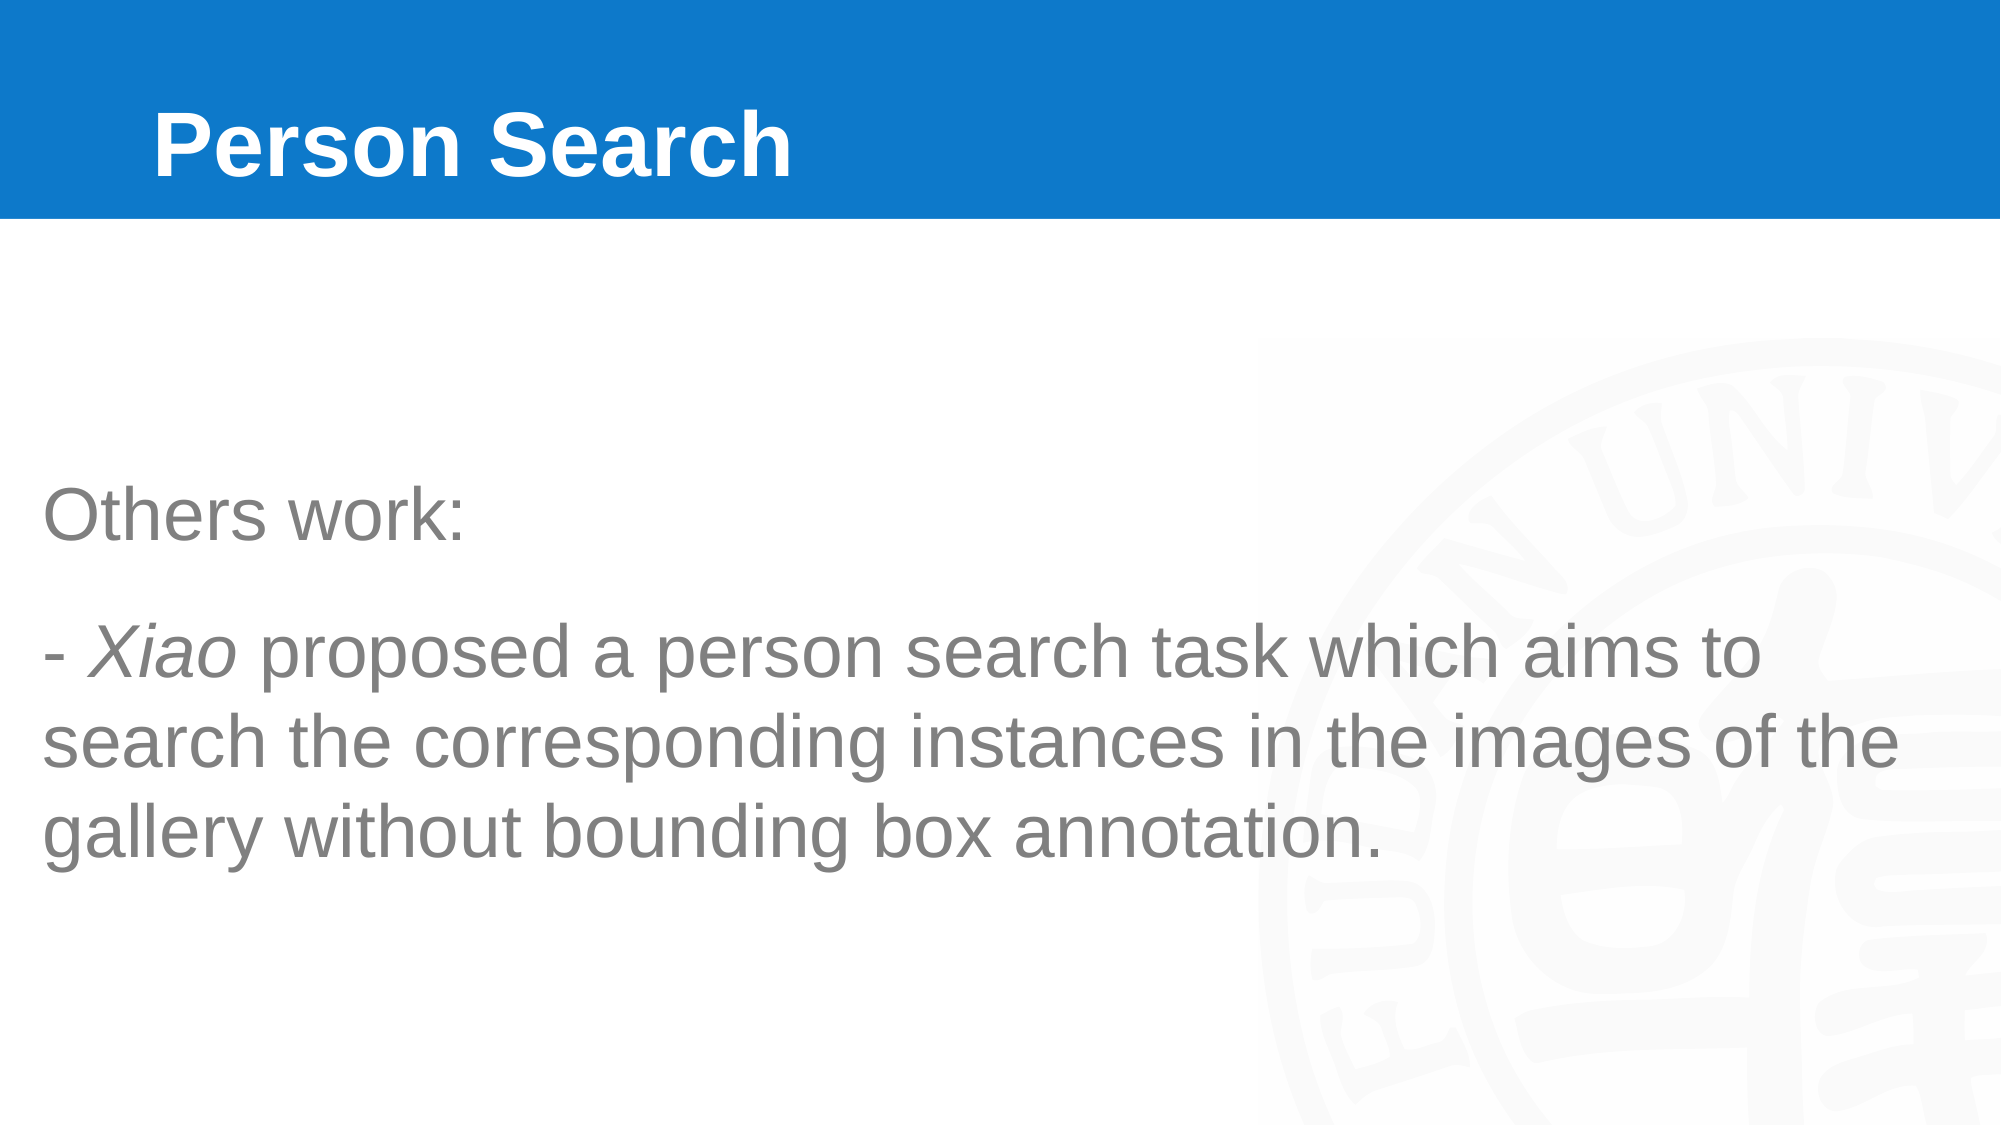

# Person Search
Others work:
- Xiao proposed a person search task which aims to search the corresponding instances in the images of the gallery without bounding box annotation.